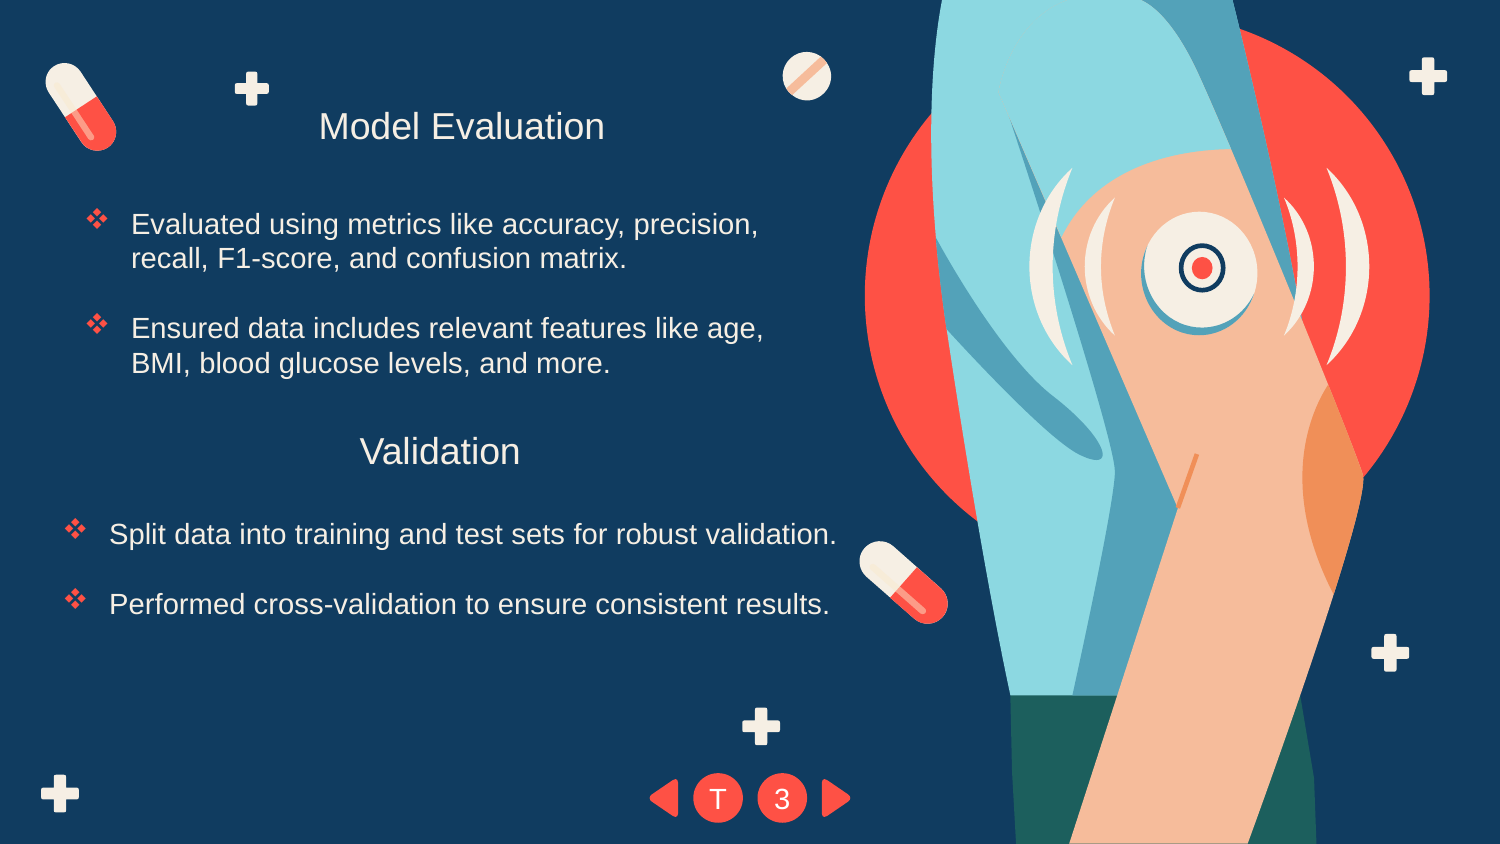

Compared model performance to select the best-performing algorithm.

# Model Evaluation
Evaluated using metrics like accuracy, precision, recall, F1-score, and confusion matrix.

Ensured data includes relevant features like age, BMI, blood glucose levels, and more.
Validation
Split data into training and test sets for robust validation.

Performed cross-validation to ensure consistent results.

T
3